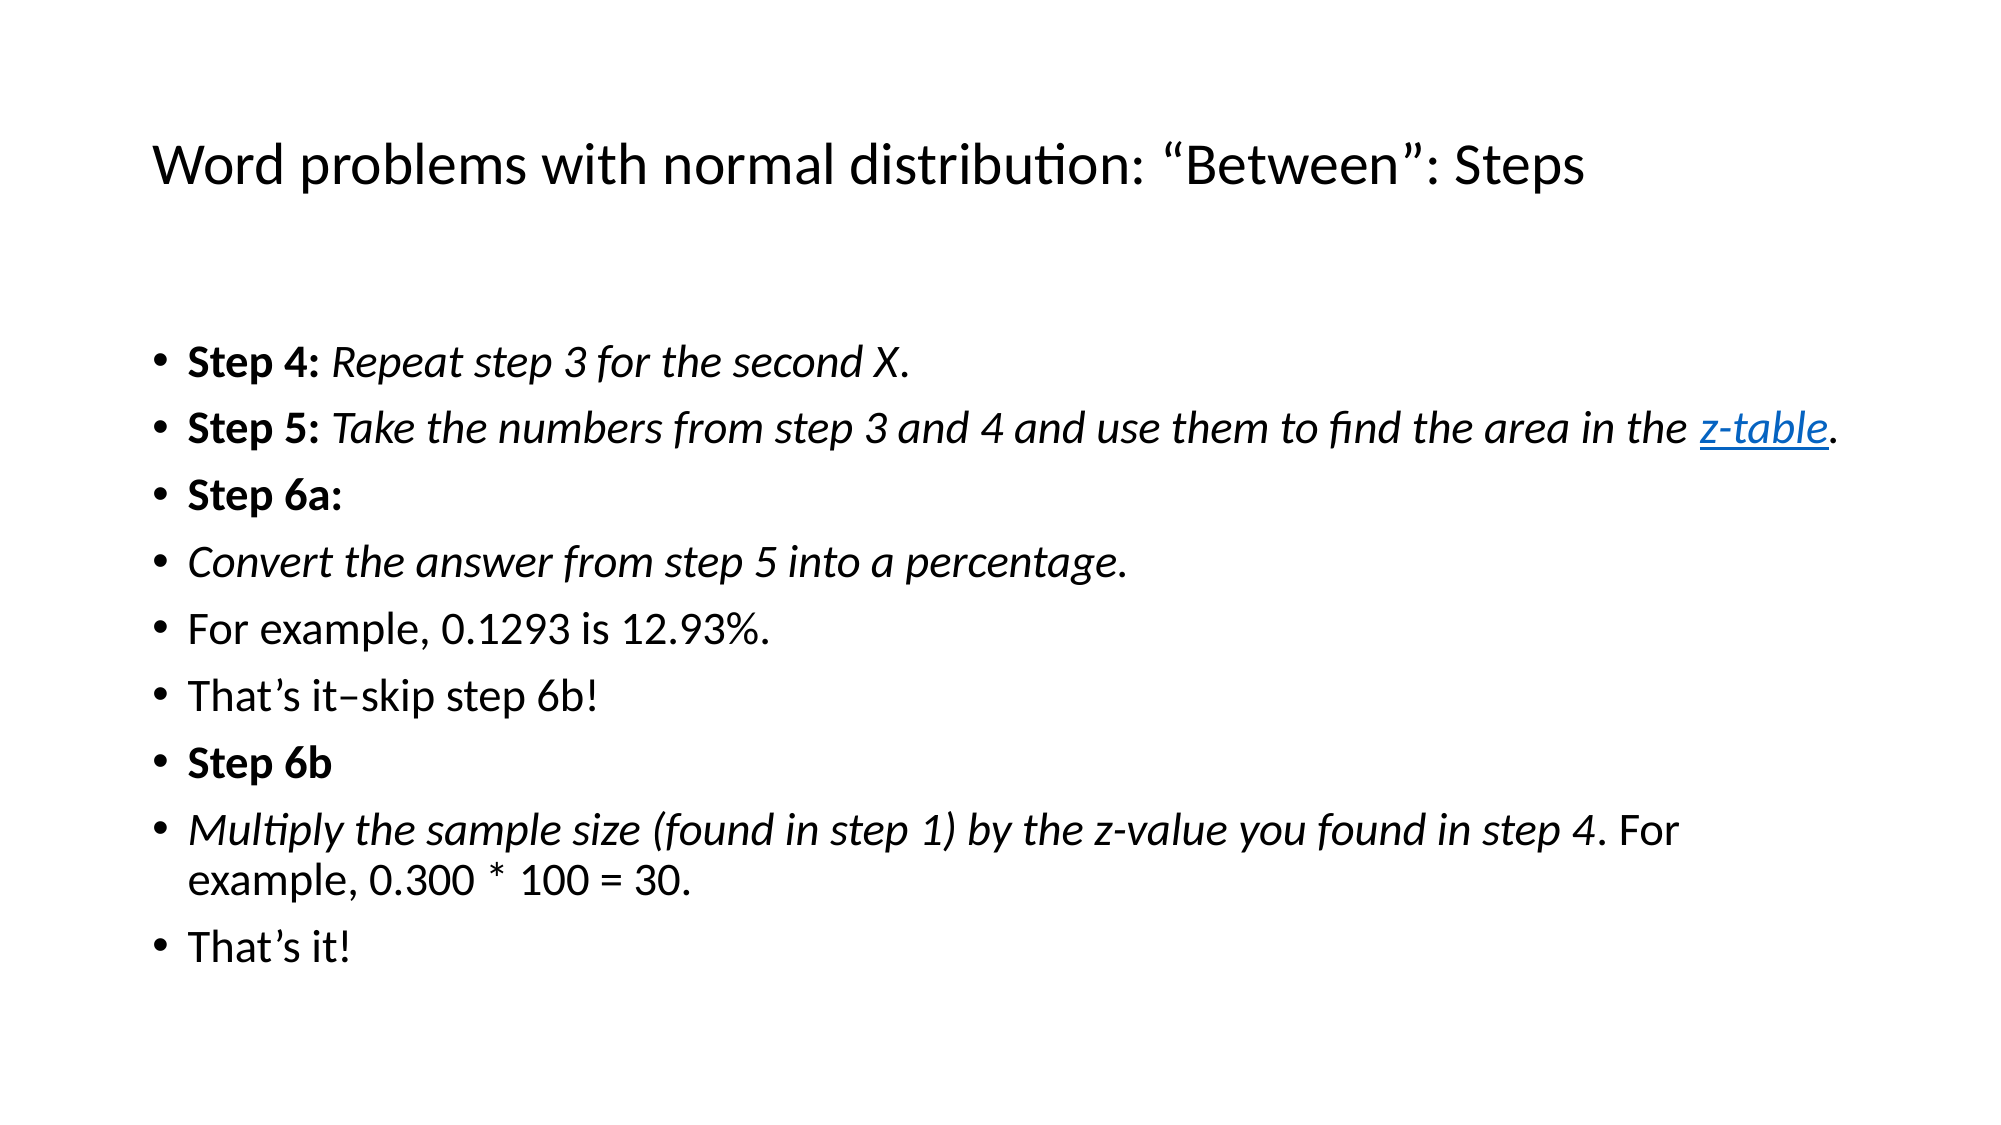

# Word problems with normal distribution: “Between”: Steps
Step 4: Repeat step 3 for the second X.
Step 5: Take the numbers from step 3 and 4 and use them to find the area in the z-table.
Step 6a:
Convert the answer from step 5 into a percentage.
For example, 0.1293 is 12.93%.
That’s it–skip step 6b!
Step 6b
Multiply the sample size (found in step 1) by the z-value you found in step 4. For example, 0.300 * 100 = 30.
That’s it!